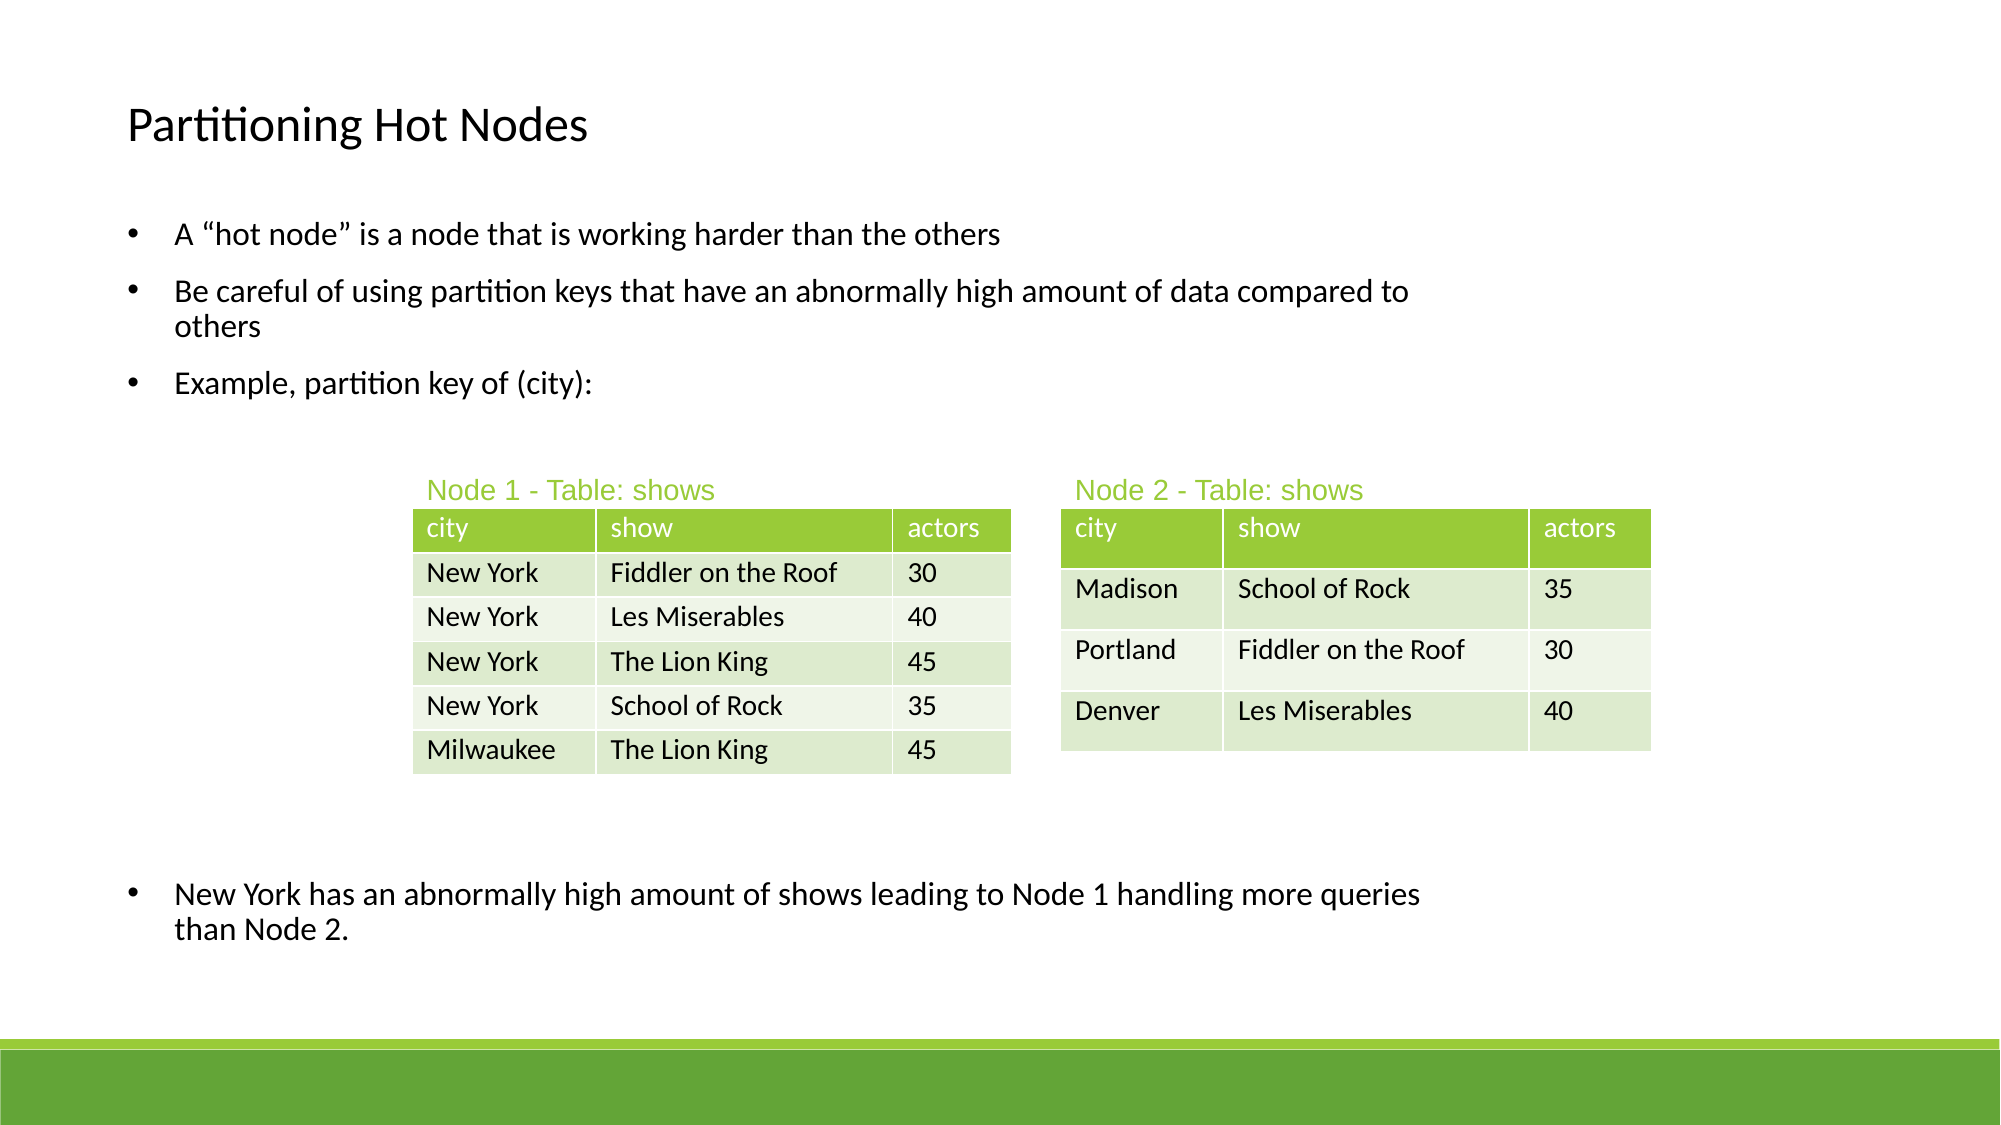

# Partitioning Hot Nodes
A “hot node” is a node that is working harder than the others
Be careful of using partition keys that have an abnormally high amount of data compared to others
Example, partition key of (city):

New York has an abnormally high amount of shows leading to Node 1 handling more queries than Node 2.
Node 1 - Table: shows
Node 2 - Table: shows
| city | show | actors |
| --- | --- | --- |
| New York | Fiddler on the Roof | 30 |
| New York | Les Miserables | 40 |
| New York | The Lion King | 45 |
| New York | School of Rock | 35 |
| Milwaukee | The Lion King | 45 |
| city | show | actors |
| --- | --- | --- |
| Madison | School of Rock | 35 |
| Portland | Fiddler on the Roof | 30 |
| Denver | Les Miserables | 40 |